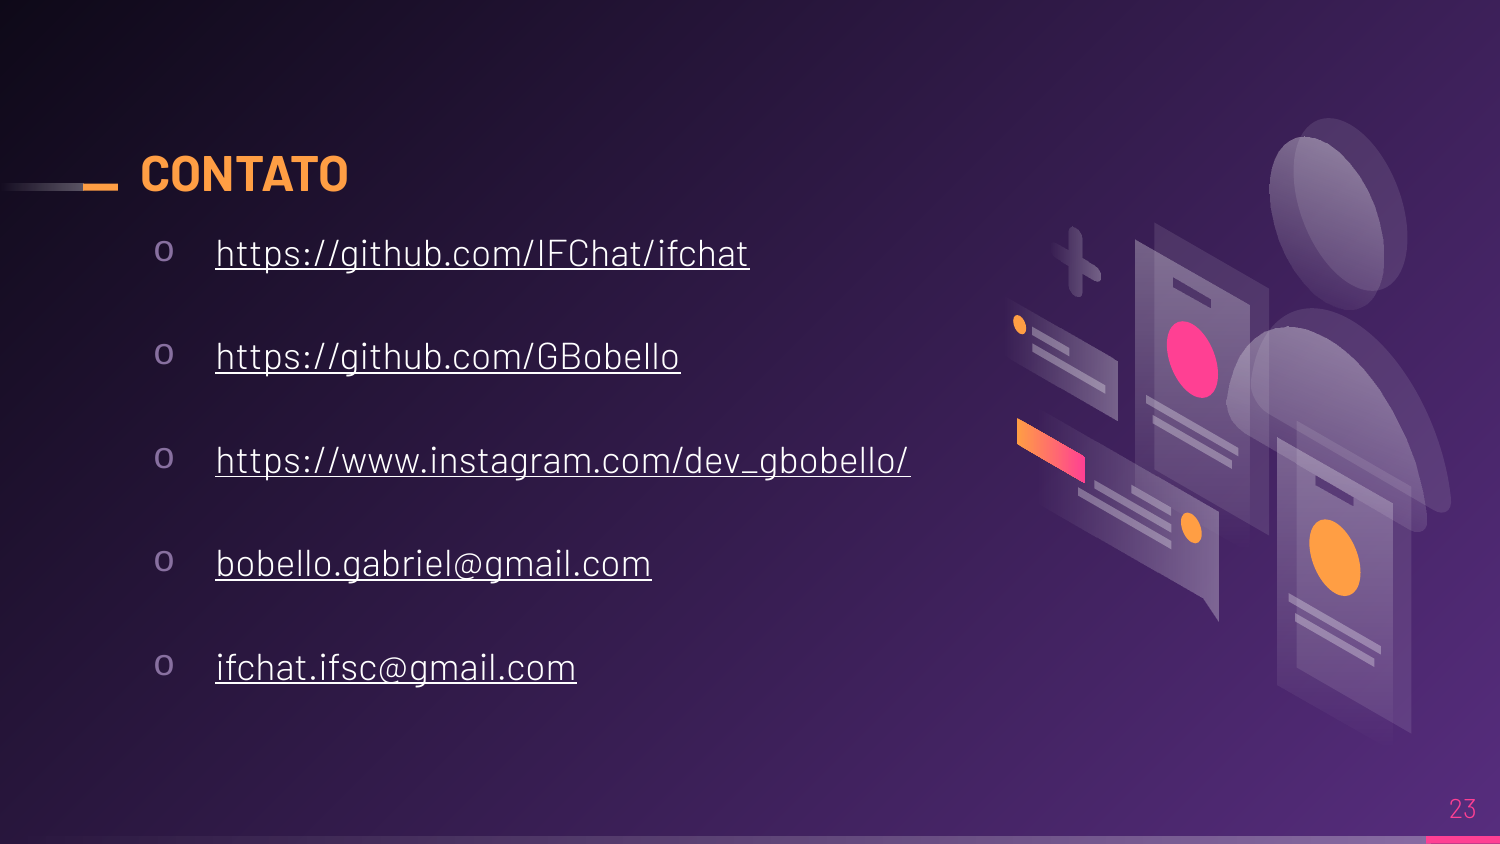

# CONTATO
https://github.com/IFChat/ifchat

https://github.com/GBobello

https://www.instagram.com/dev_gbobello/

bobello.gabriel@gmail.com

ifchat.ifsc@gmail.com

23